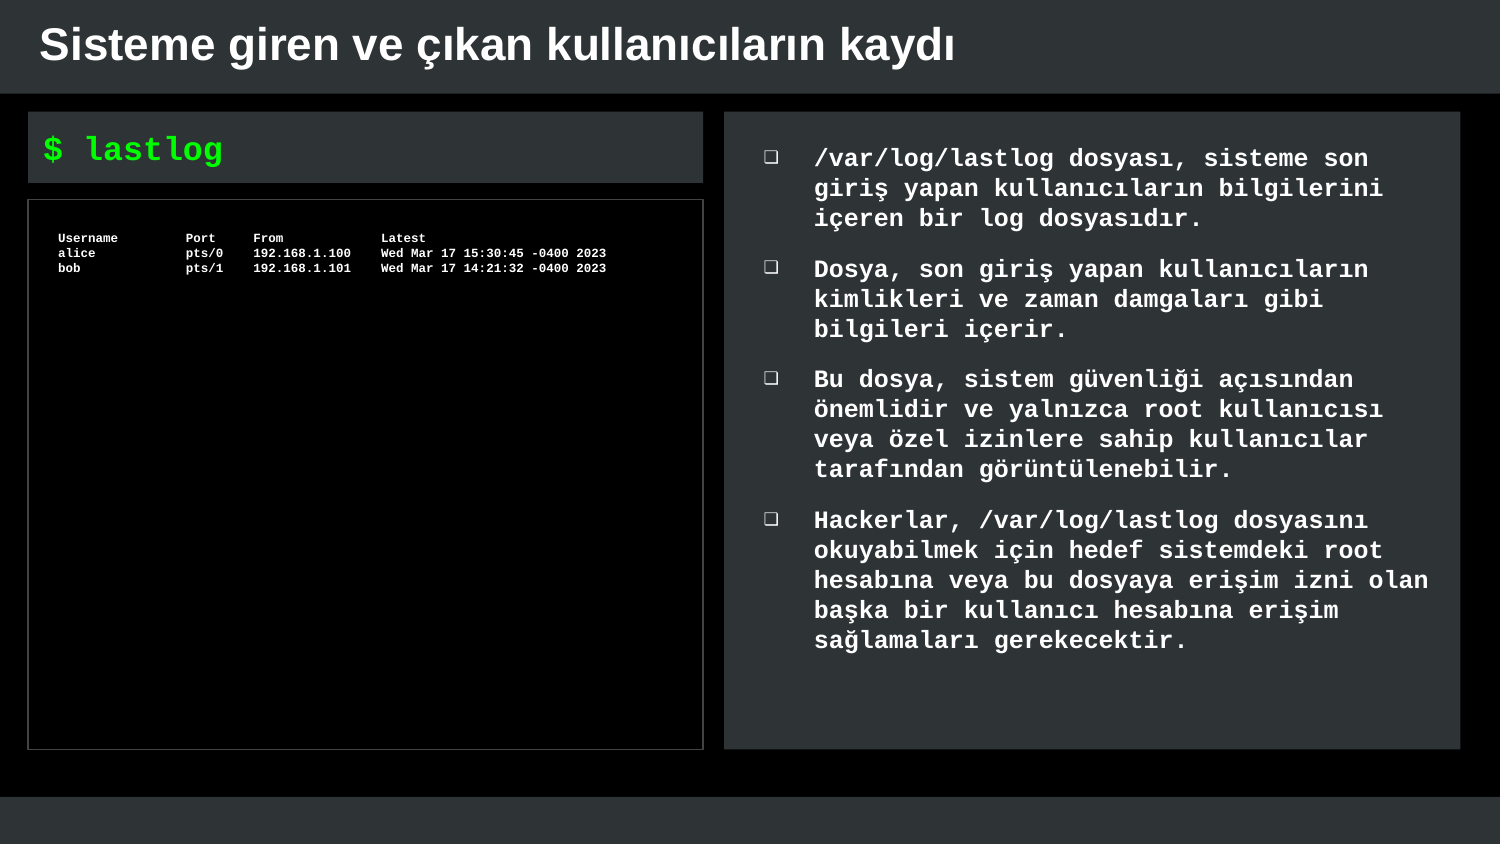

# Sisteme giren ve çıkan kullanıcıların kaydı
$ lastlog
/var/log/lastlog dosyası, sisteme son giriş yapan kullanıcıların bilgilerini içeren bir log dosyasıdır.
Dosya, son giriş yapan kullanıcıların kimlikleri ve zaman damgaları gibi bilgileri içerir.
Bu dosya, sistem güvenliği açısından önemlidir ve yalnızca root kullanıcısı veya özel izinlere sahip kullanıcılar tarafından görüntülenebilir.
Hackerlar, /var/log/lastlog dosyasını okuyabilmek için hedef sistemdeki root hesabına veya bu dosyaya erişim izni olan başka bir kullanıcı hesabına erişim sağlamaları gerekecektir.
Username         Port     From             Latest
alice            pts/0    192.168.1.100    Wed Mar 17 15:30:45 -0400 2023
bob              pts/1    192.168.1.101    Wed Mar 17 14:21:32 -0400 2023